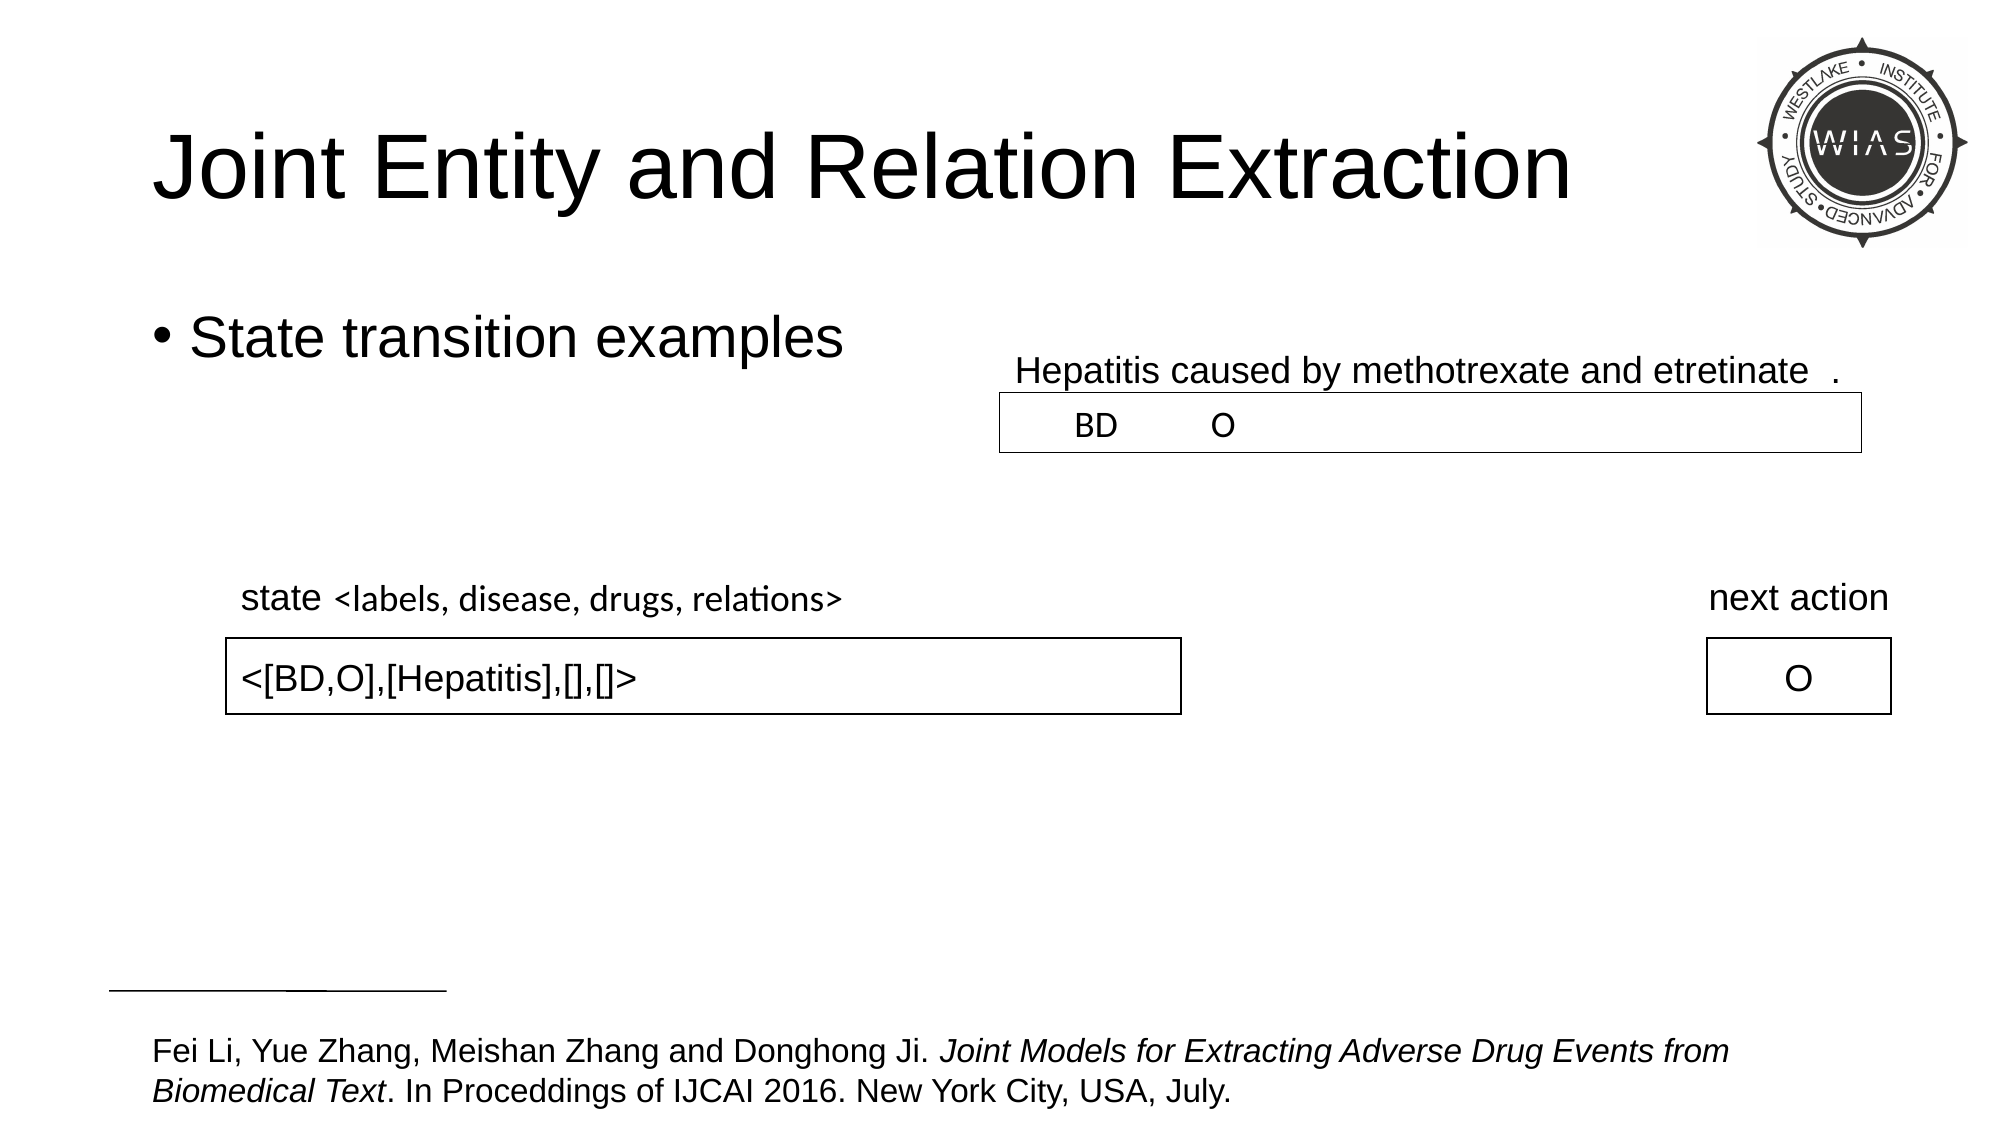

# Joint Entity and Relation Extraction
State transition examples

Hepatitis caused by methotrexate and etretinate  .

       BD           O
state
next action
<labels, disease, drugs, relations>
<[BD,O],[Hepatitis],[],[]>
O

Fei Li, Yue Zhang, Meishan Zhang and Donghong Ji. Joint Models for Extracting Adverse Drug Events from Biomedical Text. In Proceddings of IJCAI 2016. New York City, USA, July.